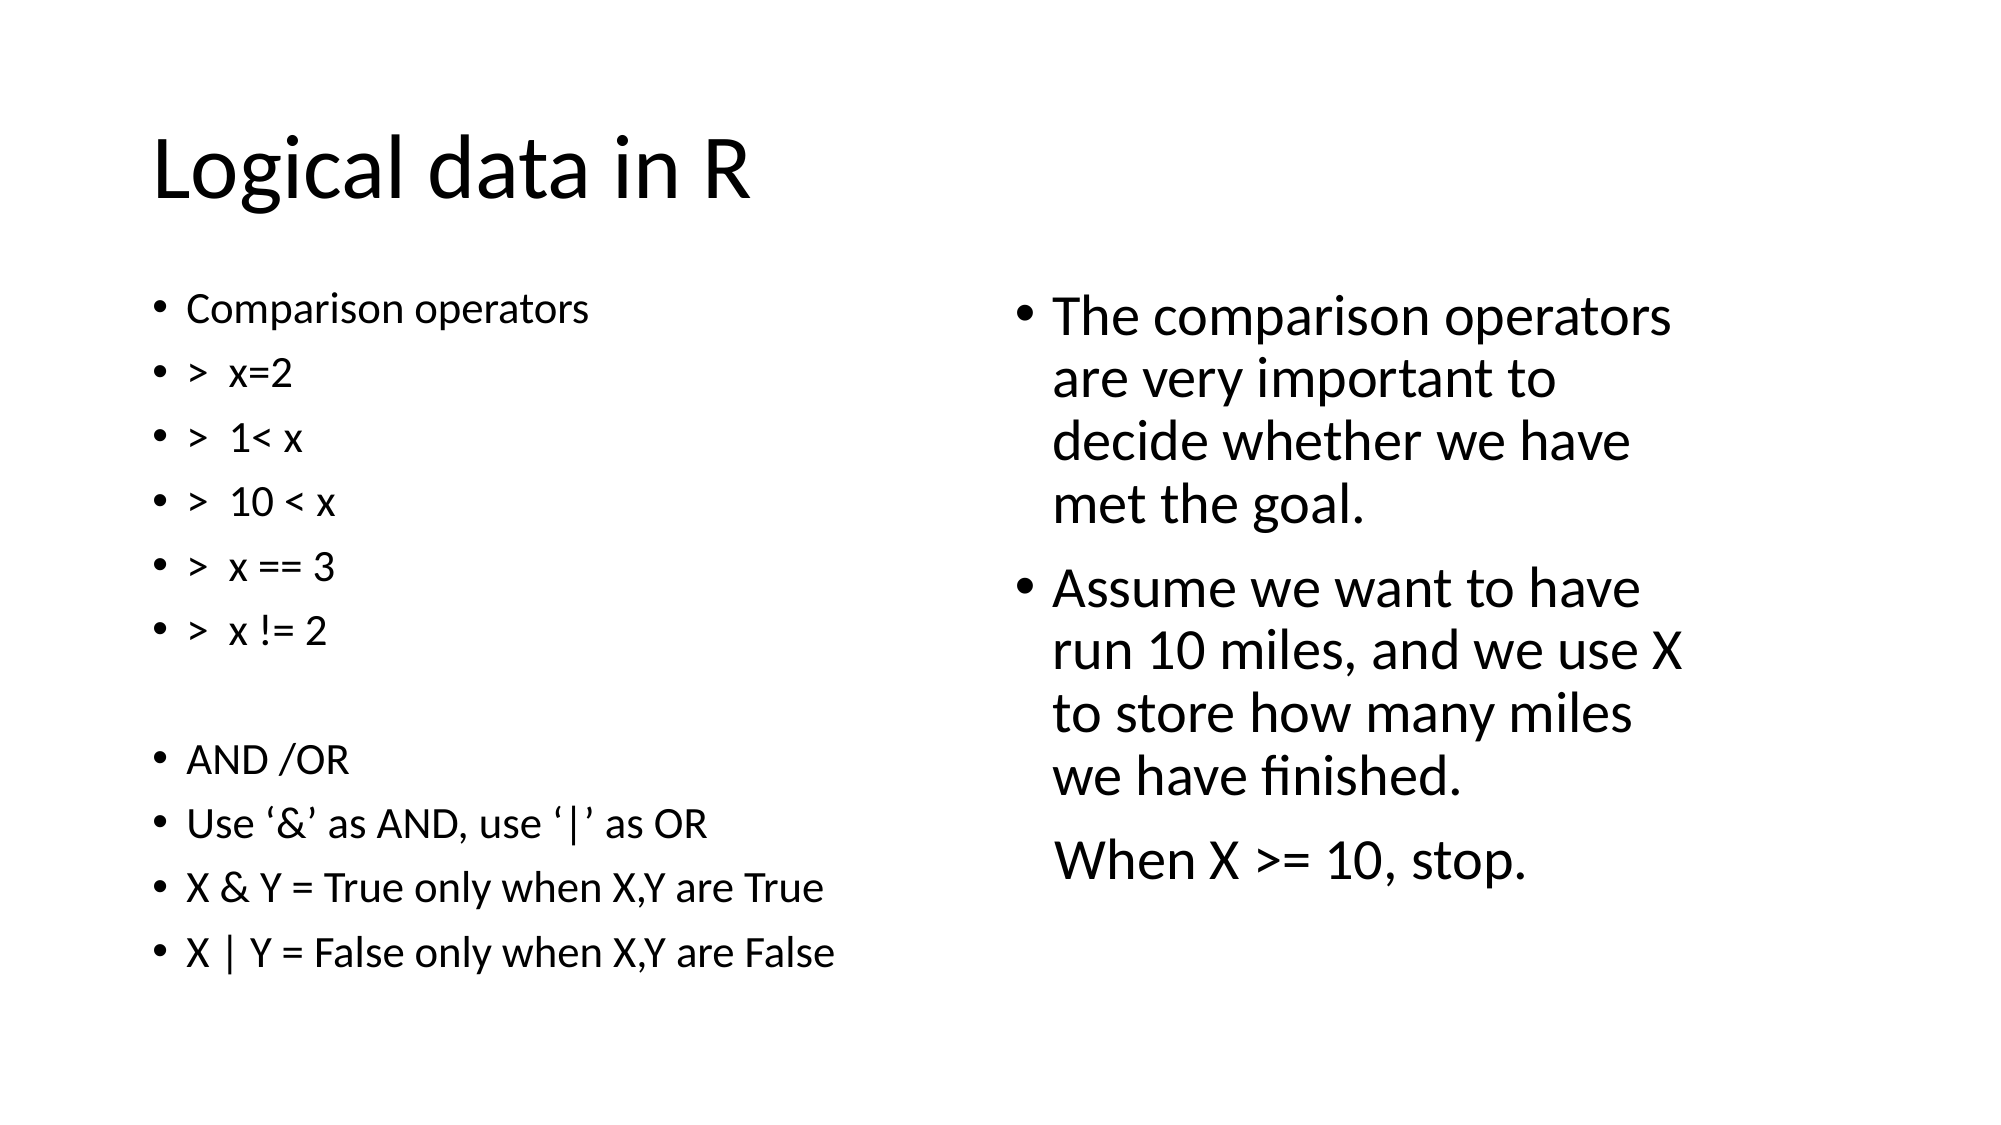

# Logical data in R
Comparison operators
>  x=2
>  1< x
>  10 < x
>  x == 3
>  x != 2

AND /OR
Use ‘&’ as AND, use ‘|’ as OR
X & Y = True only when X,Y are True
X | Y = False only when X,Y are False

The comparison operators are very important to decide whether we have met the goal.
Assume we want to have run 10 miles, and we use X to store how many miles we have finished.
   When X >= 10, stop.